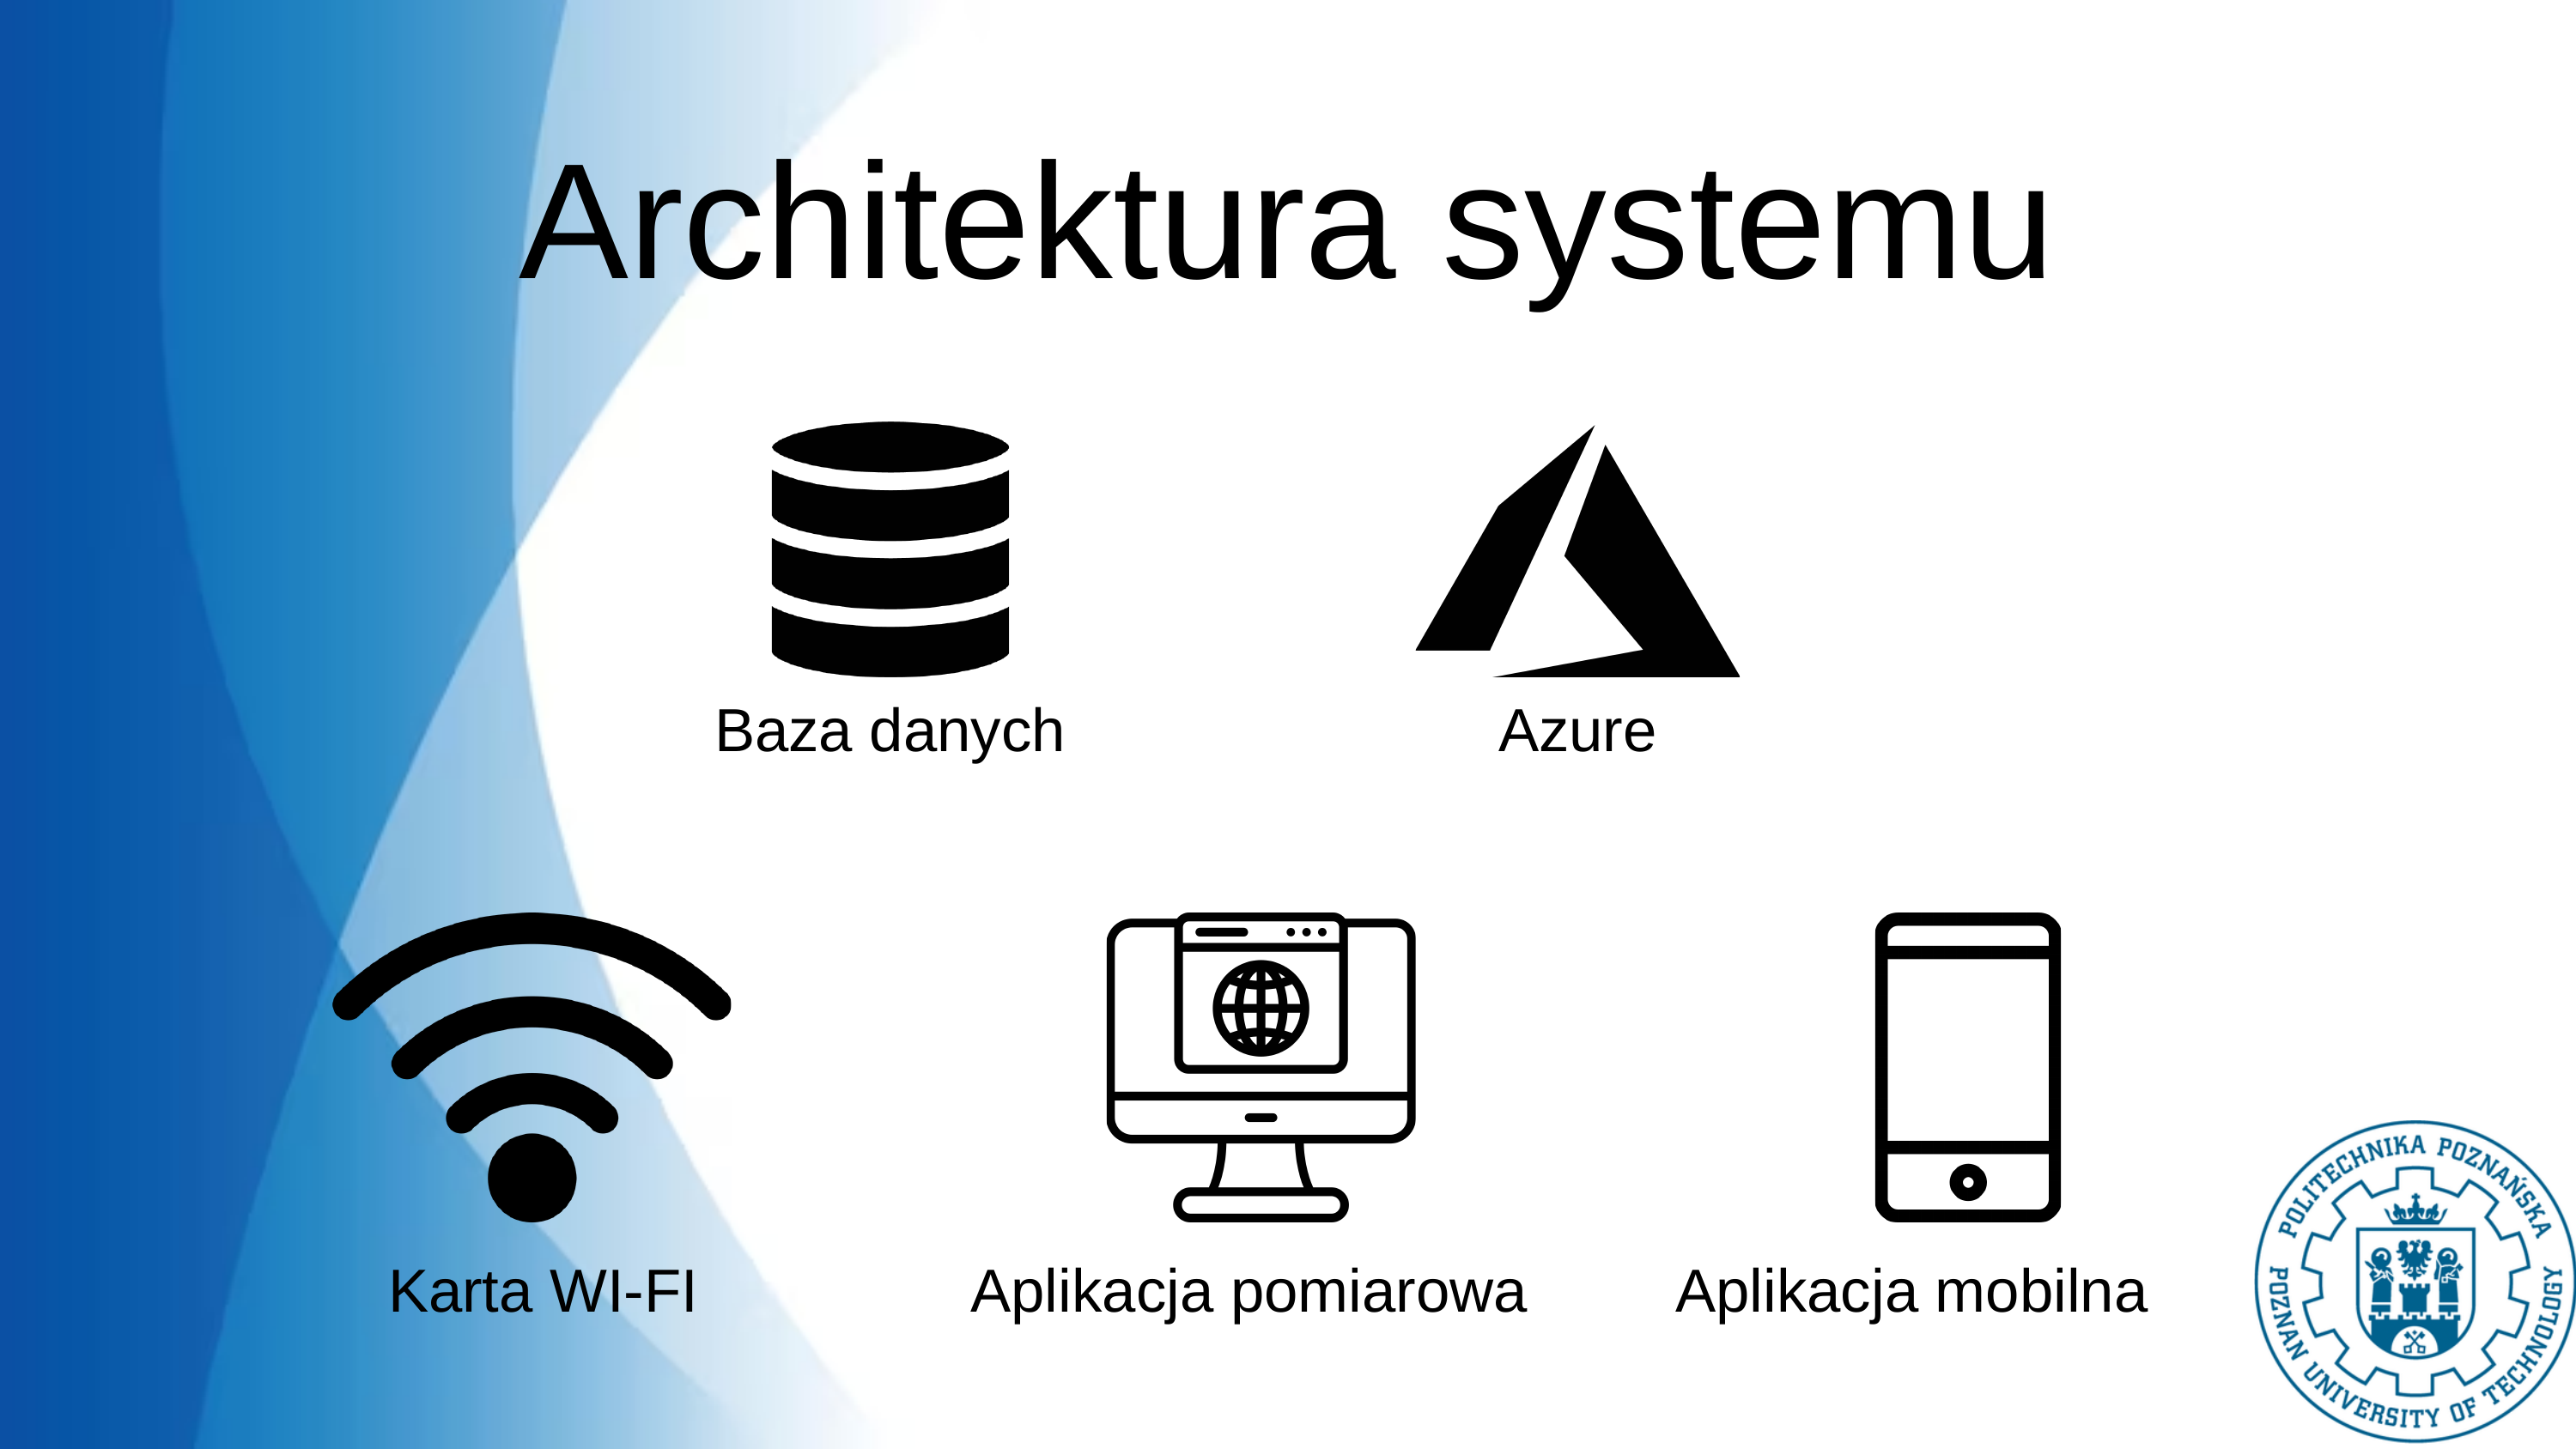

Architektura systemu

Baza danych
Azure

Karta WI-FI
Aplikacja pomiarowa
Aplikacja mobilna